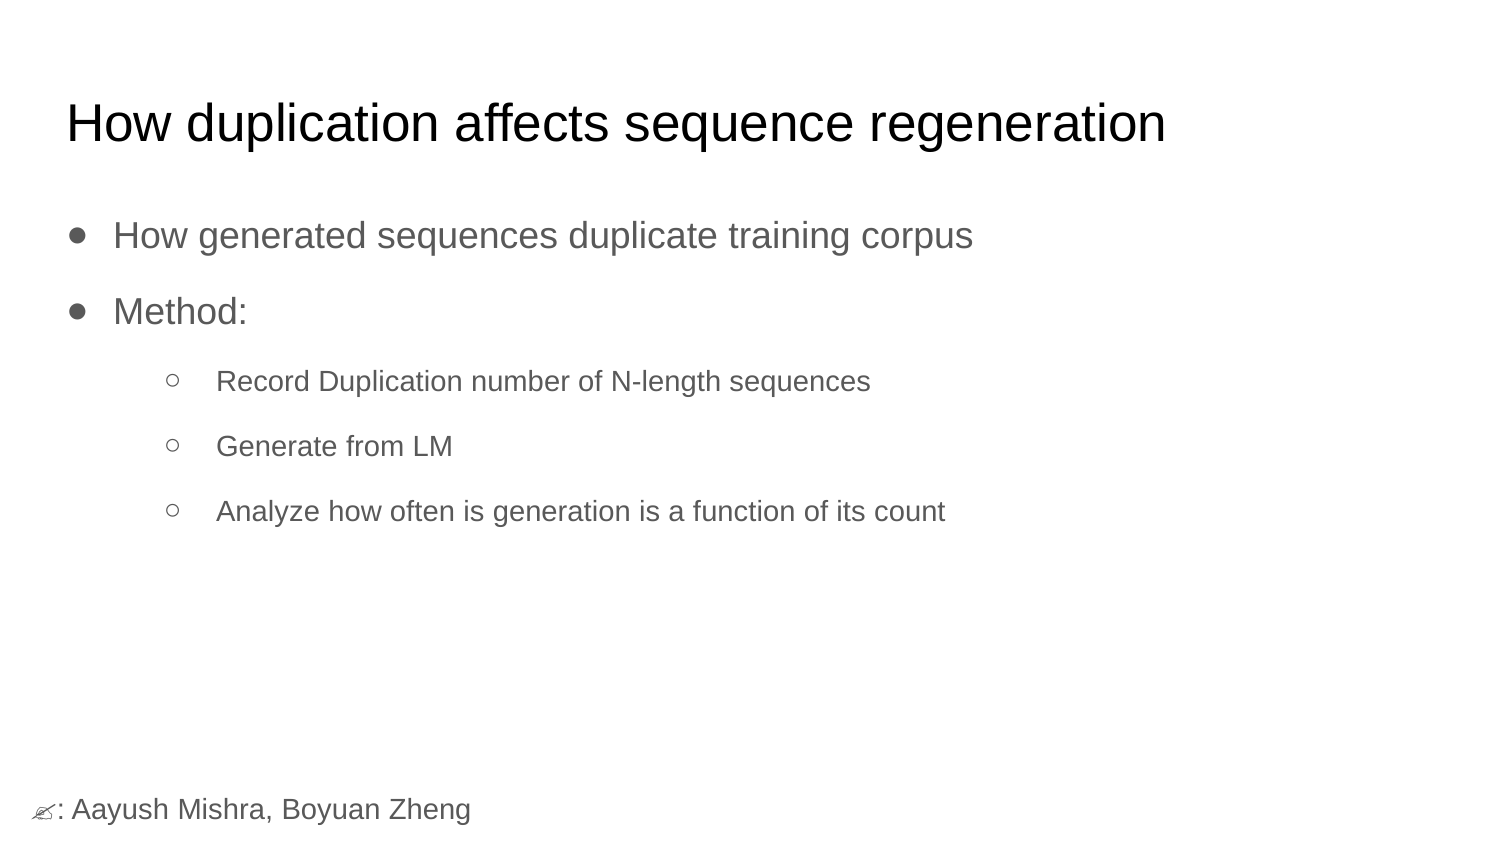

# How duplication affects sequence regeneration
How generated sequences duplicate training corpus
Method:
Record Duplication number of N-length sequences
Generate from LM
Analyze how often is generation is a function of its count

✍️: Aayush Mishra, Boyuan Zheng